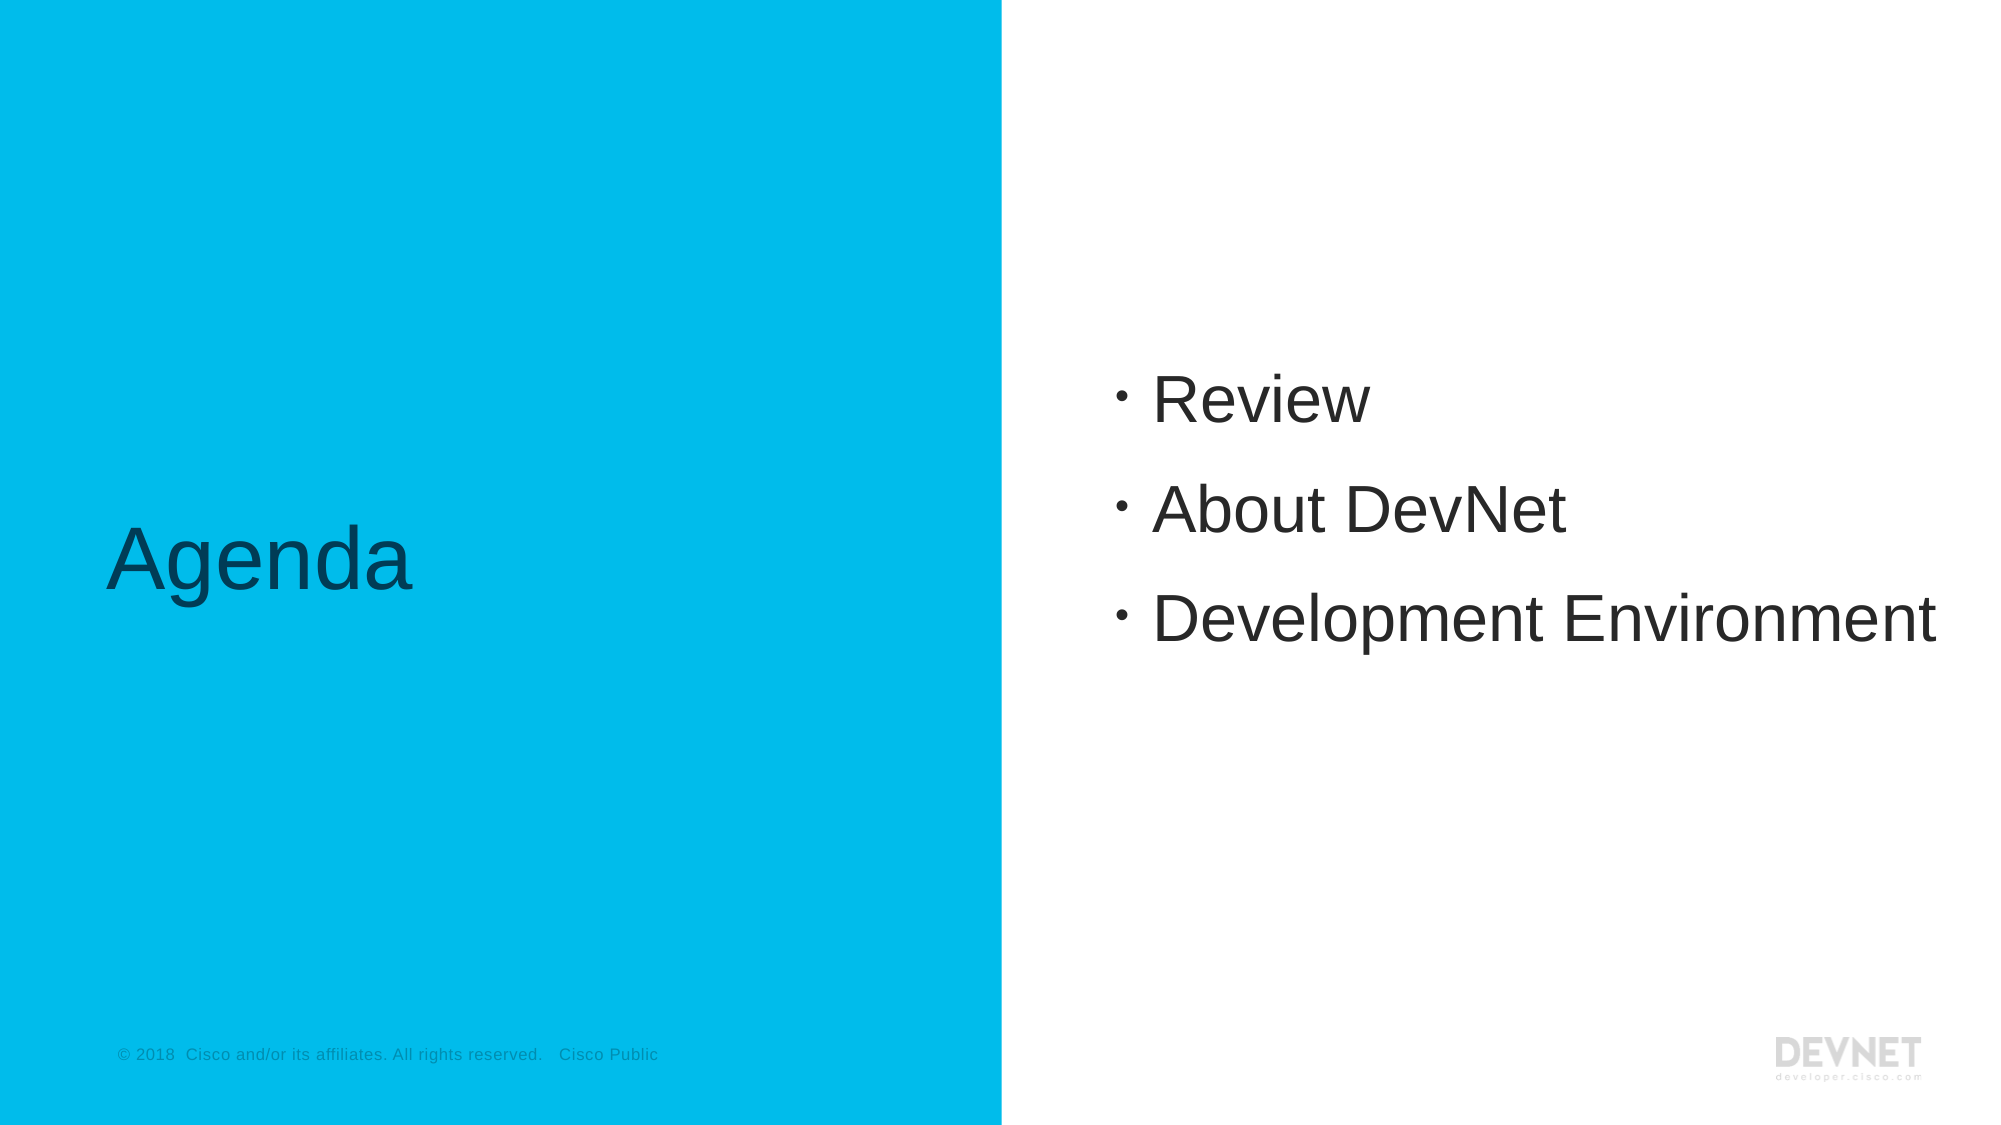

Review
About DevNet
Development Environment

# Agenda